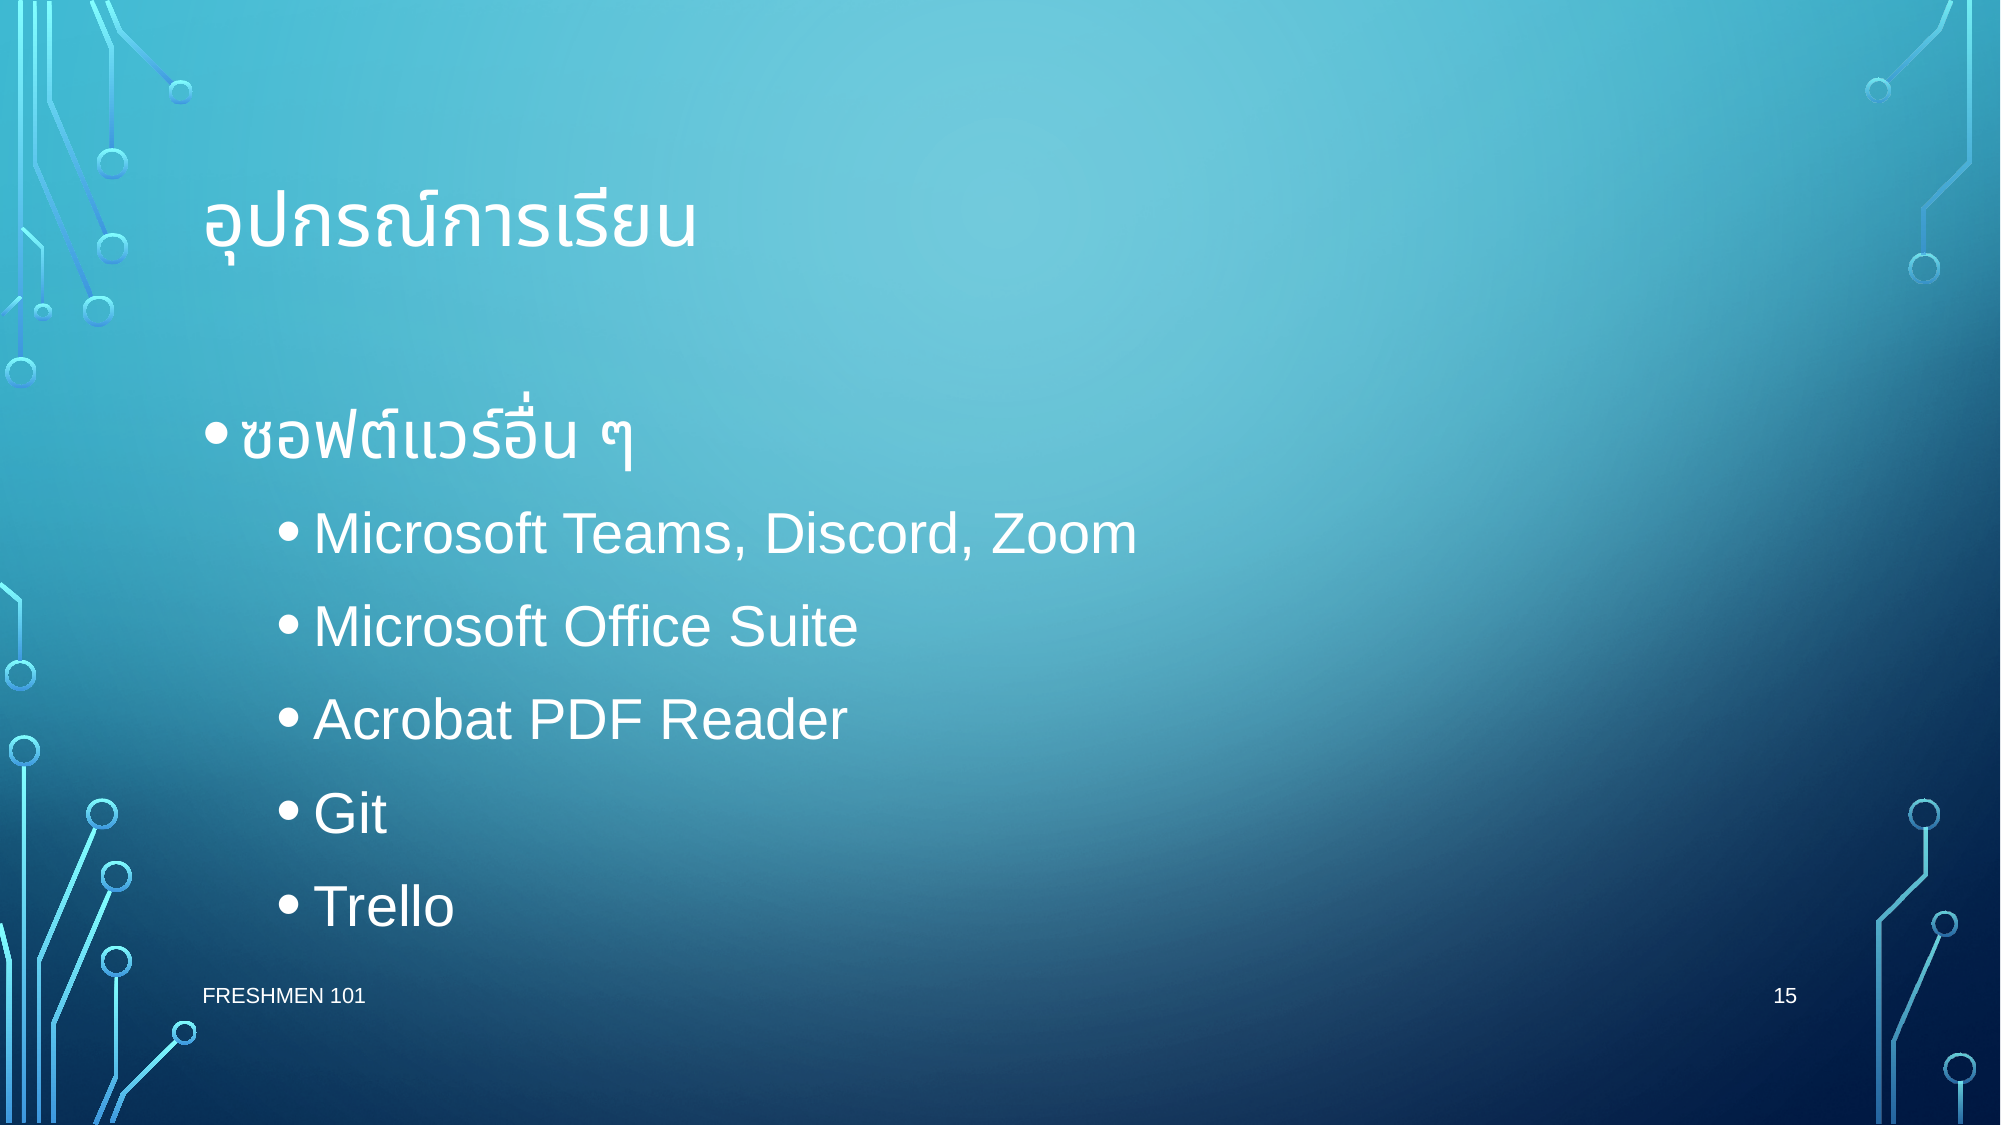

# อุปกรณ์การเรียน
ซอฟต์แวร์อื่น ๆ
Microsoft Teams, Discord, Zoom
Microsoft Office Suite
Acrobat PDF Reader
Git
Trello
15
Freshmen 101